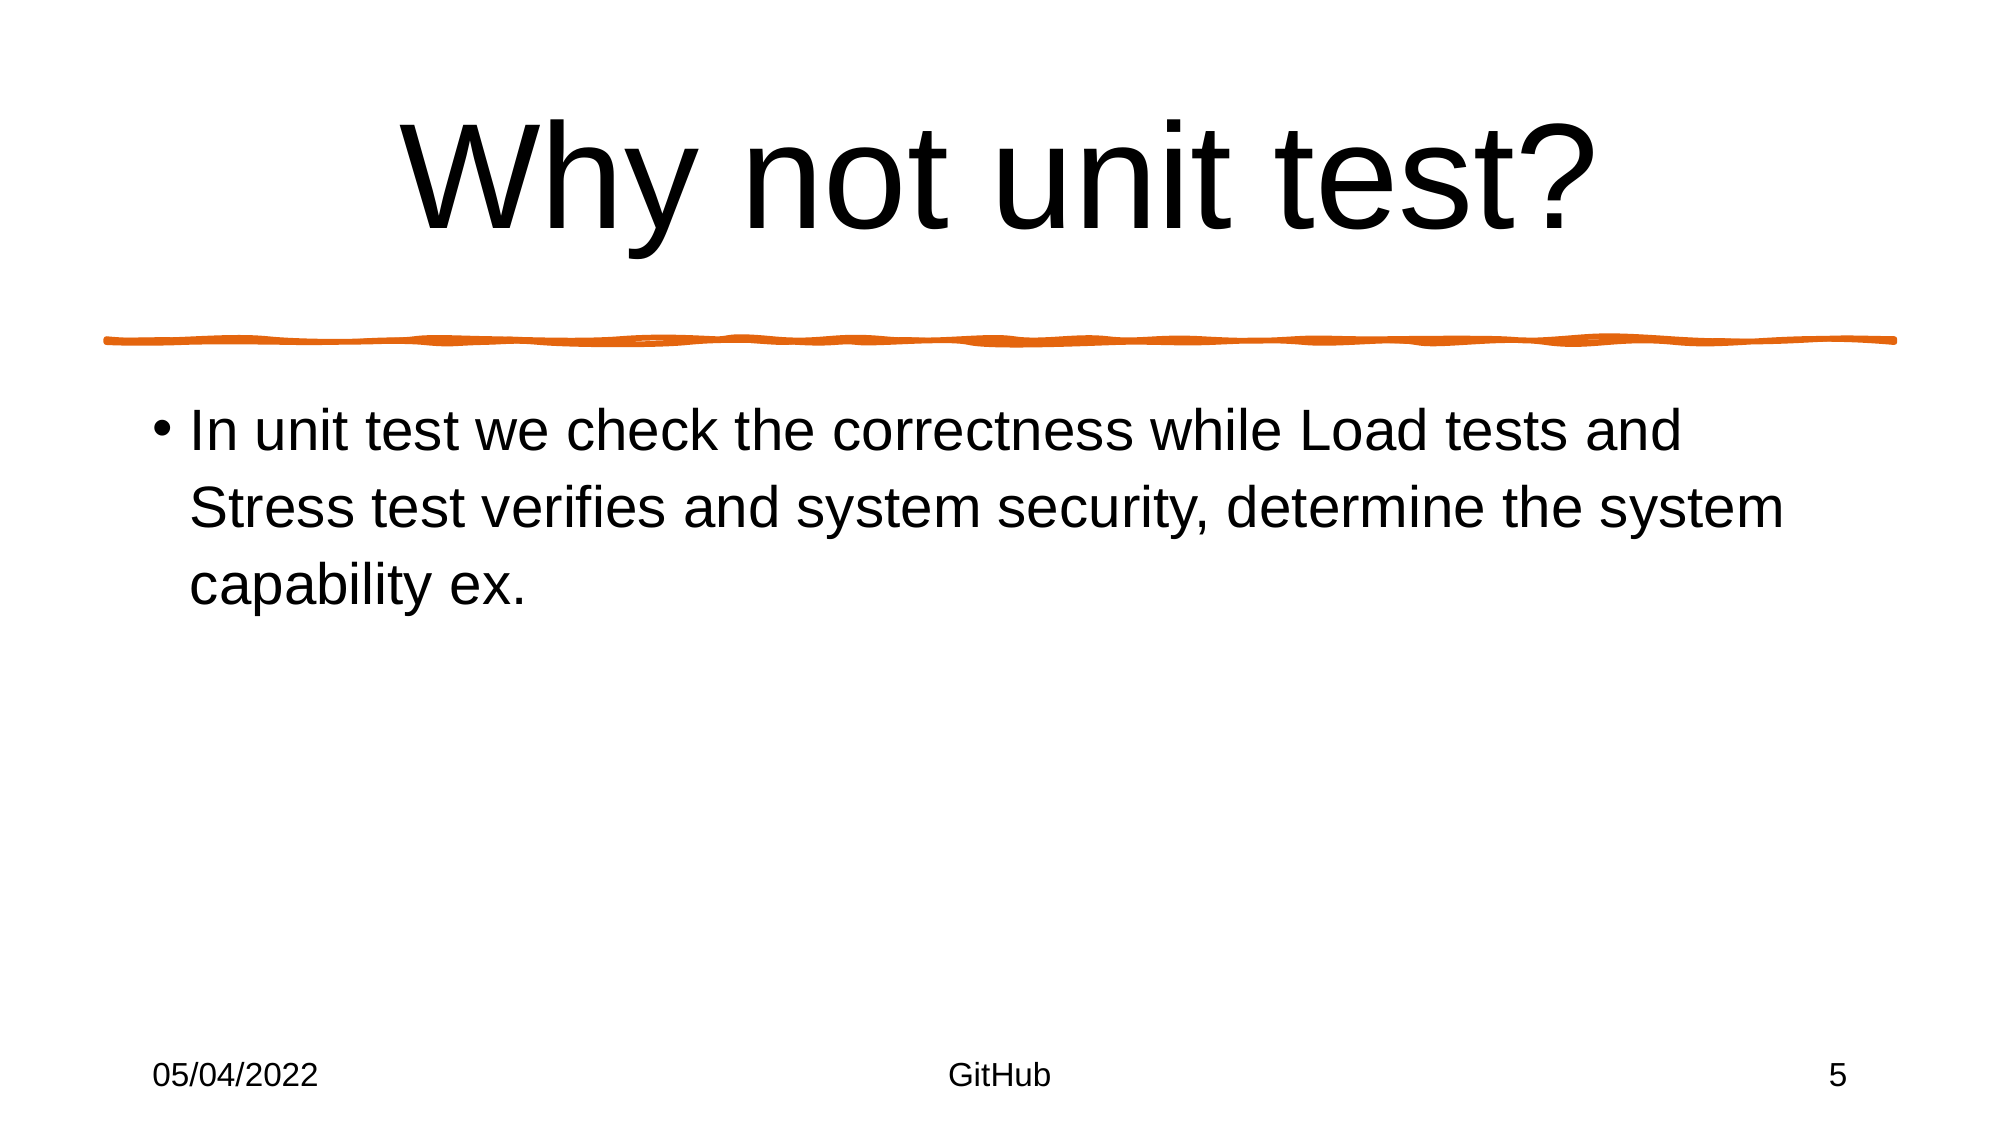

# Why not unit test?
In unit test we check the correctness while Load tests and Stress test verifies and system security, determine the system capability ex.

05/04/2022
GitHub
5